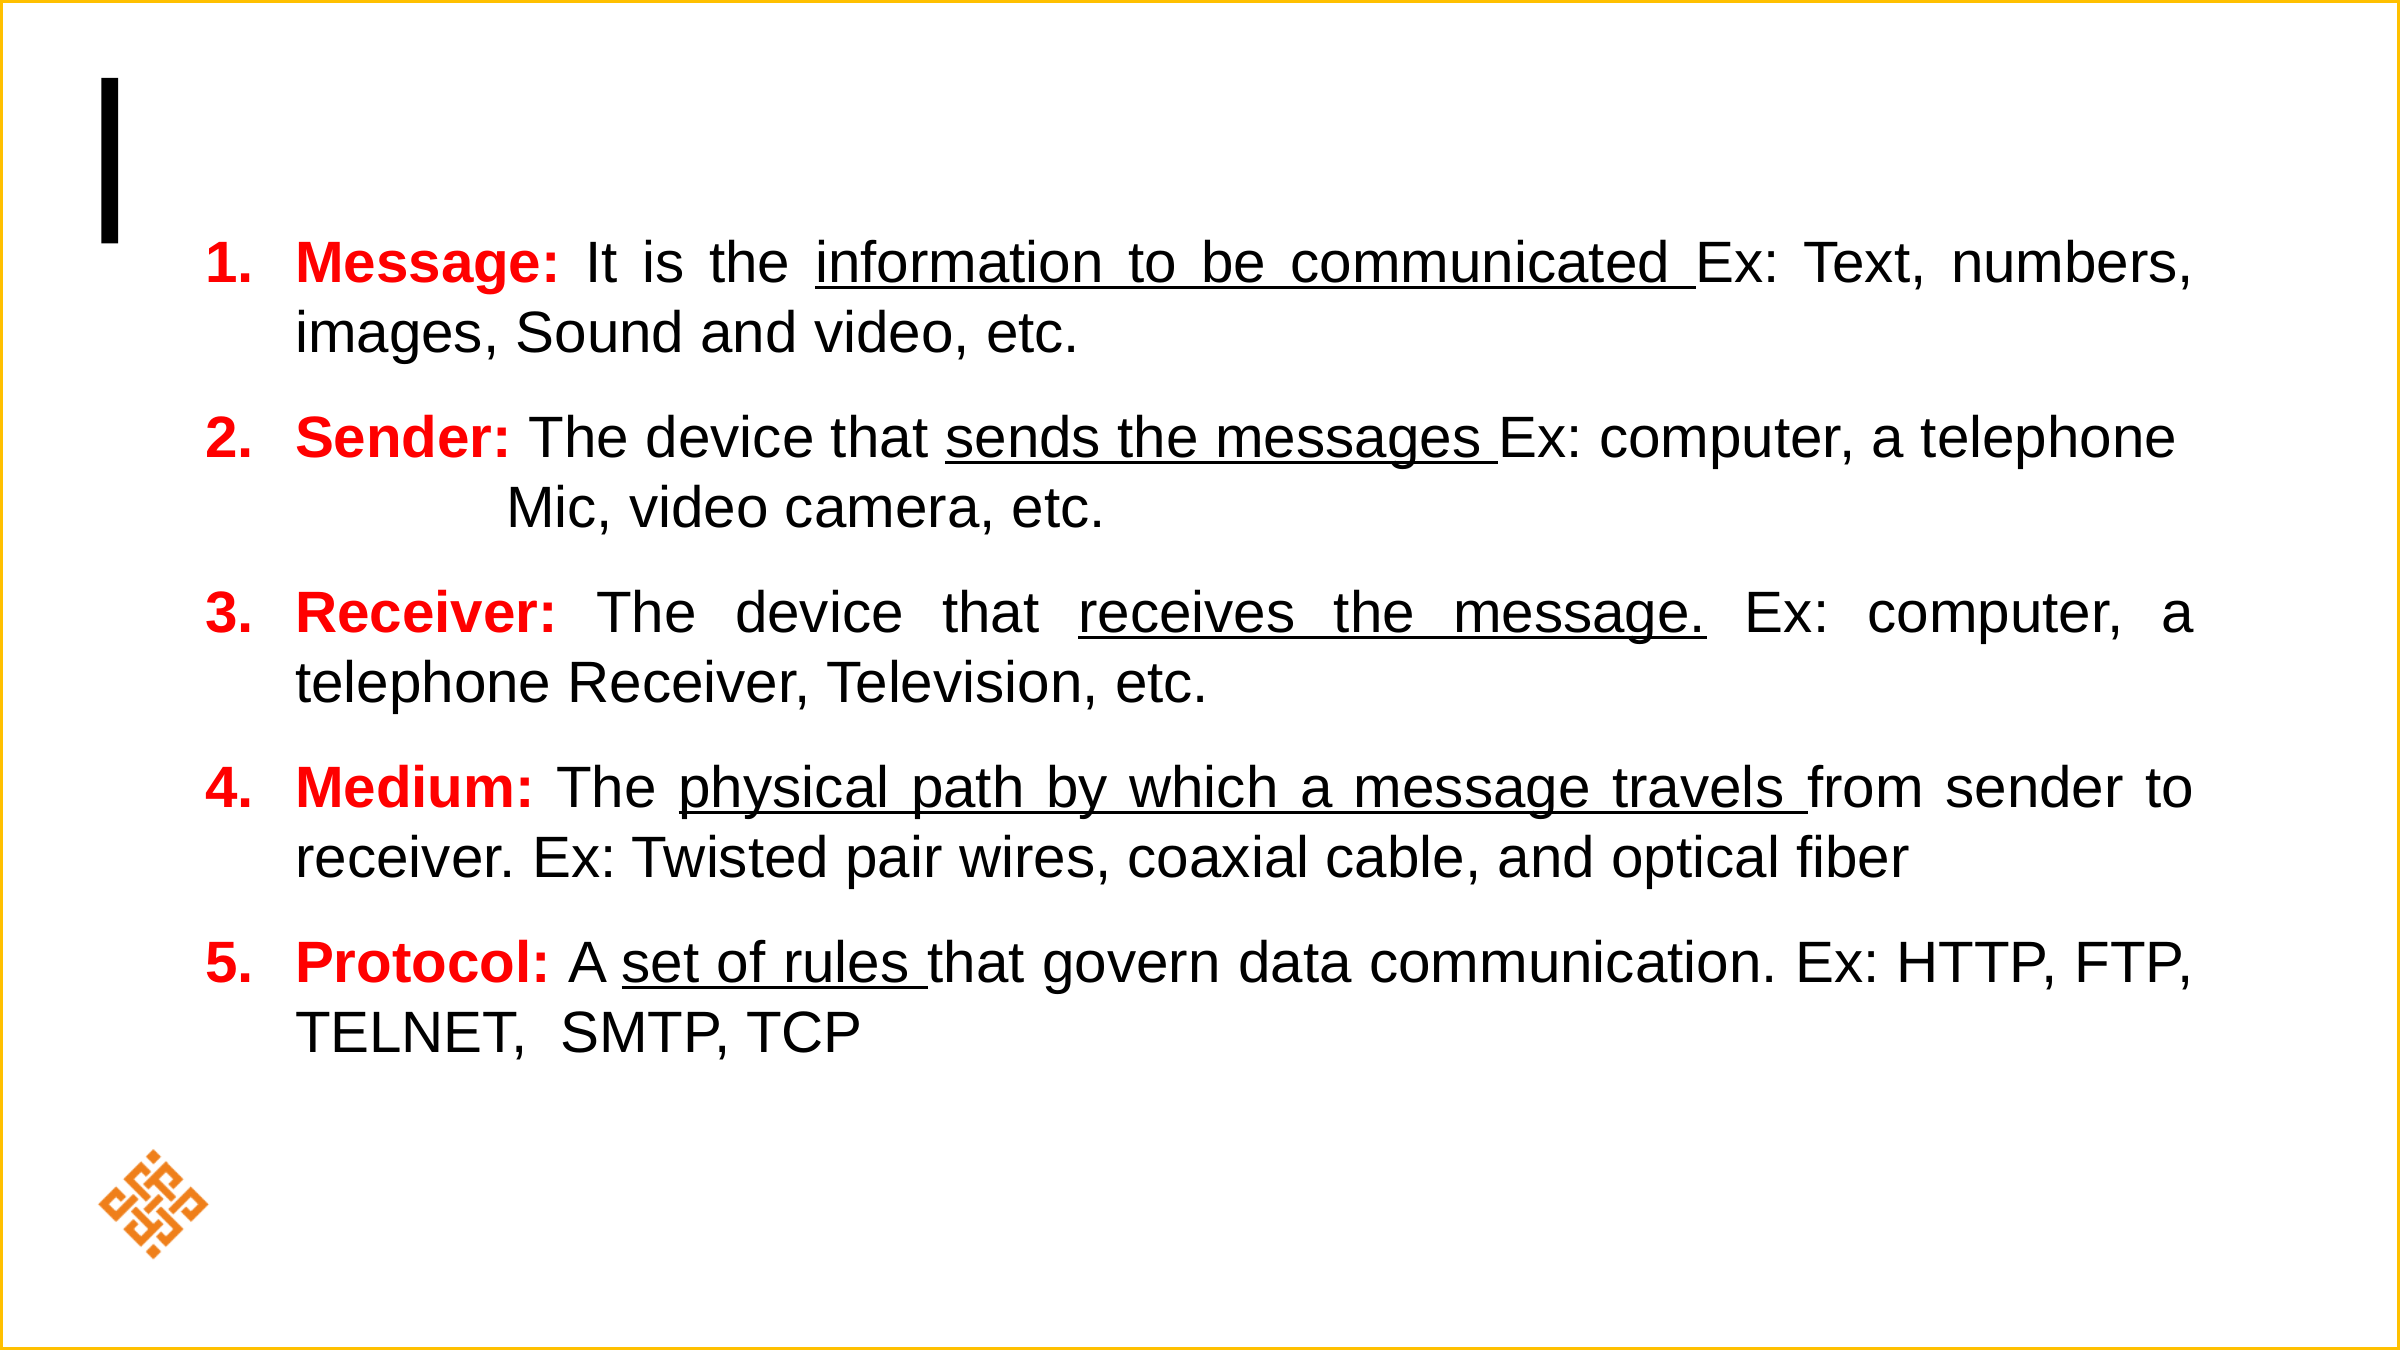

Message: It is the information to be communicated Ex: Text, numbers, images, Sound and video, etc.
Sender: The device that sends the messages Ex: computer, a telephone               Mic, video camera, etc.
Receiver: The device that receives the message. Ex: computer, a telephone Receiver, Television, etc.
Medium: The physical path by which a message travels from sender to receiver. Ex: Twisted pair wires, coaxial cable, and optical fiber
Protocol: A set of rules that govern data communication. Ex: HTTP, FTP, TELNET,  SMTP, TCP